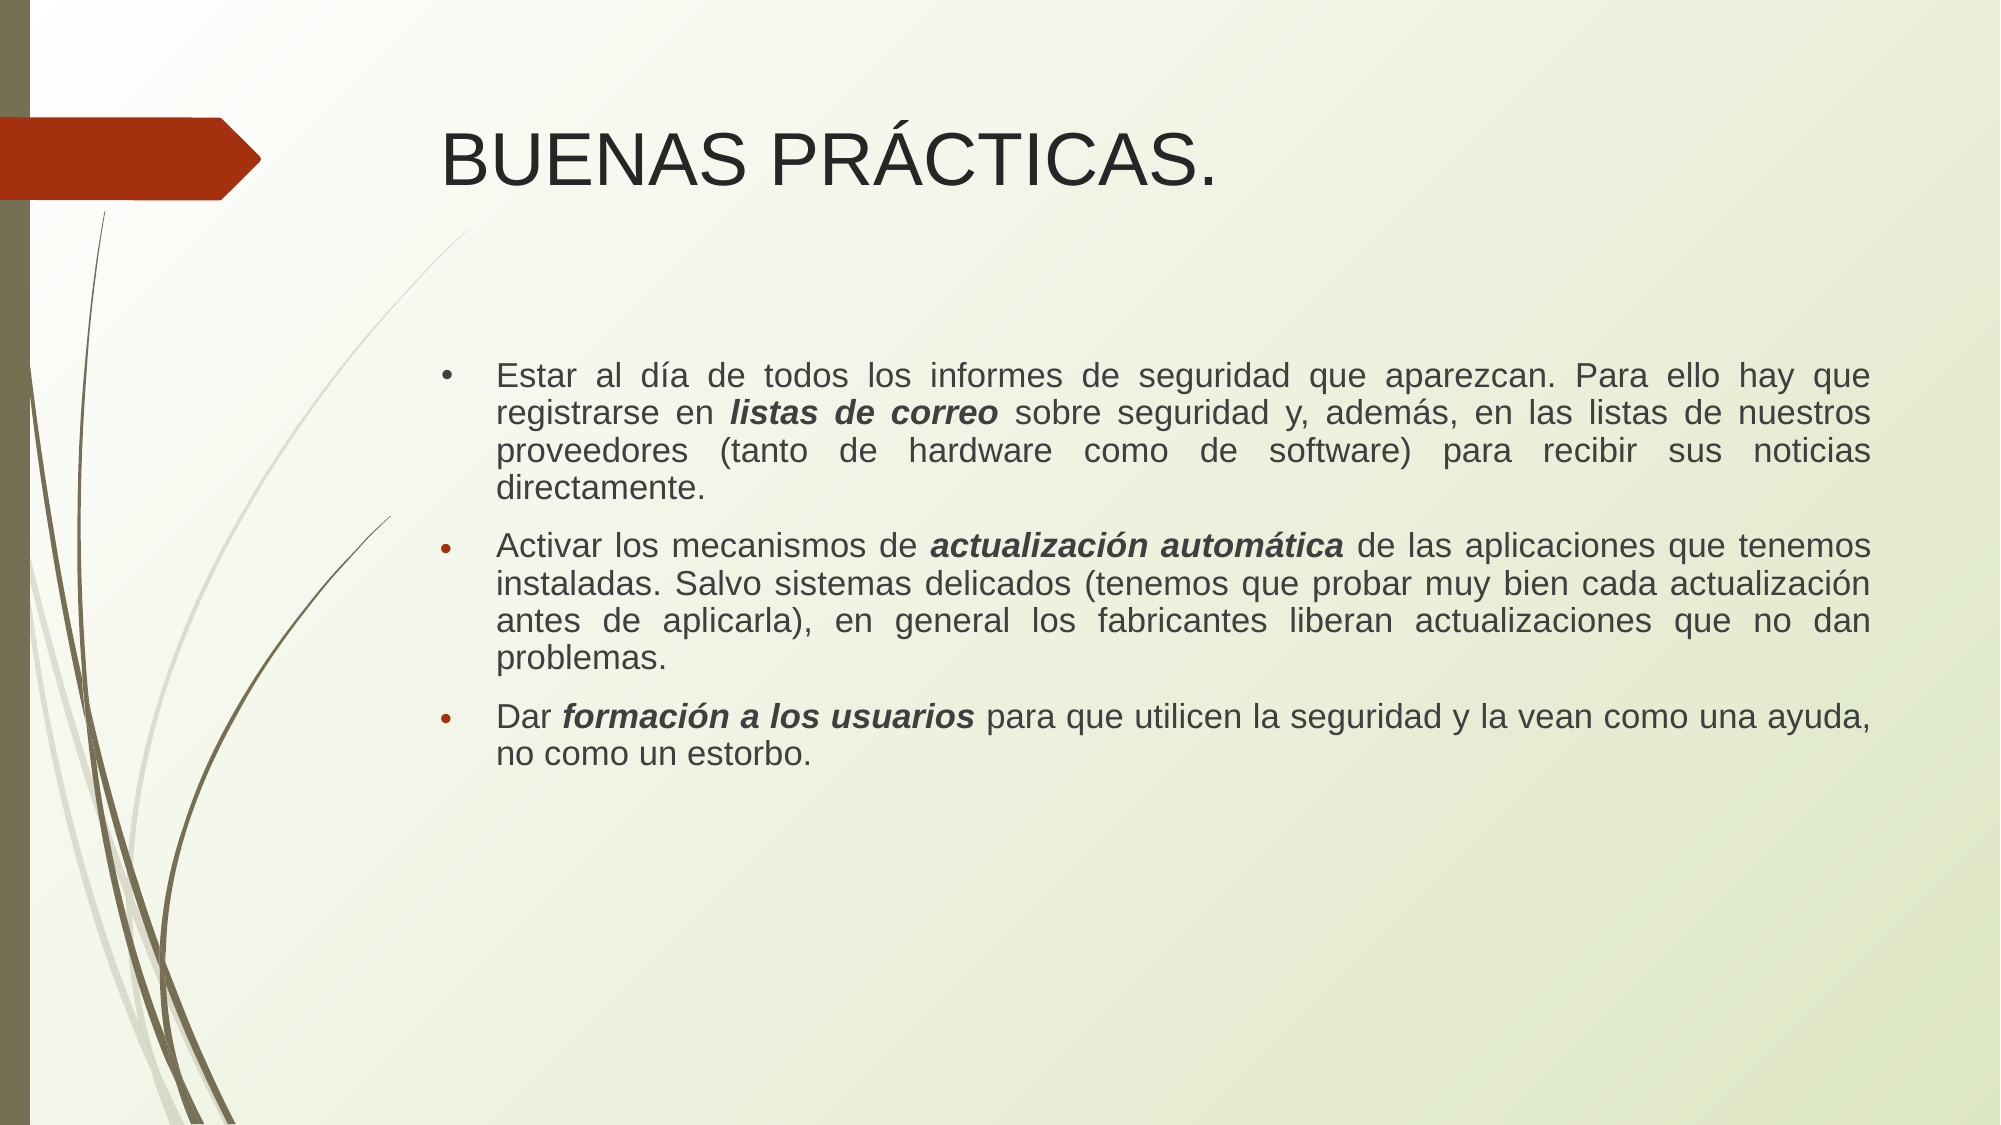

# BUENAS PRÁCTICAS.
Estar al día de todos los informes de seguridad que aparezcan. Para ello hay que registrarse en listas de correo sobre seguridad y, además, en las listas de nuestros proveedores (tanto de hardware como de software) para recibir sus noticias directamente.
Activar los mecanismos de actualización automática de las aplicaciones que tenemos instaladas. Salvo sistemas delicados (tenemos que probar muy bien cada actualización antes de aplicarla), en general los fabricantes liberan actualizaciones que no dan problemas.
Dar formación a los usuarios para que utilicen la seguridad y la vean como una ayuda, no como un estorbo.